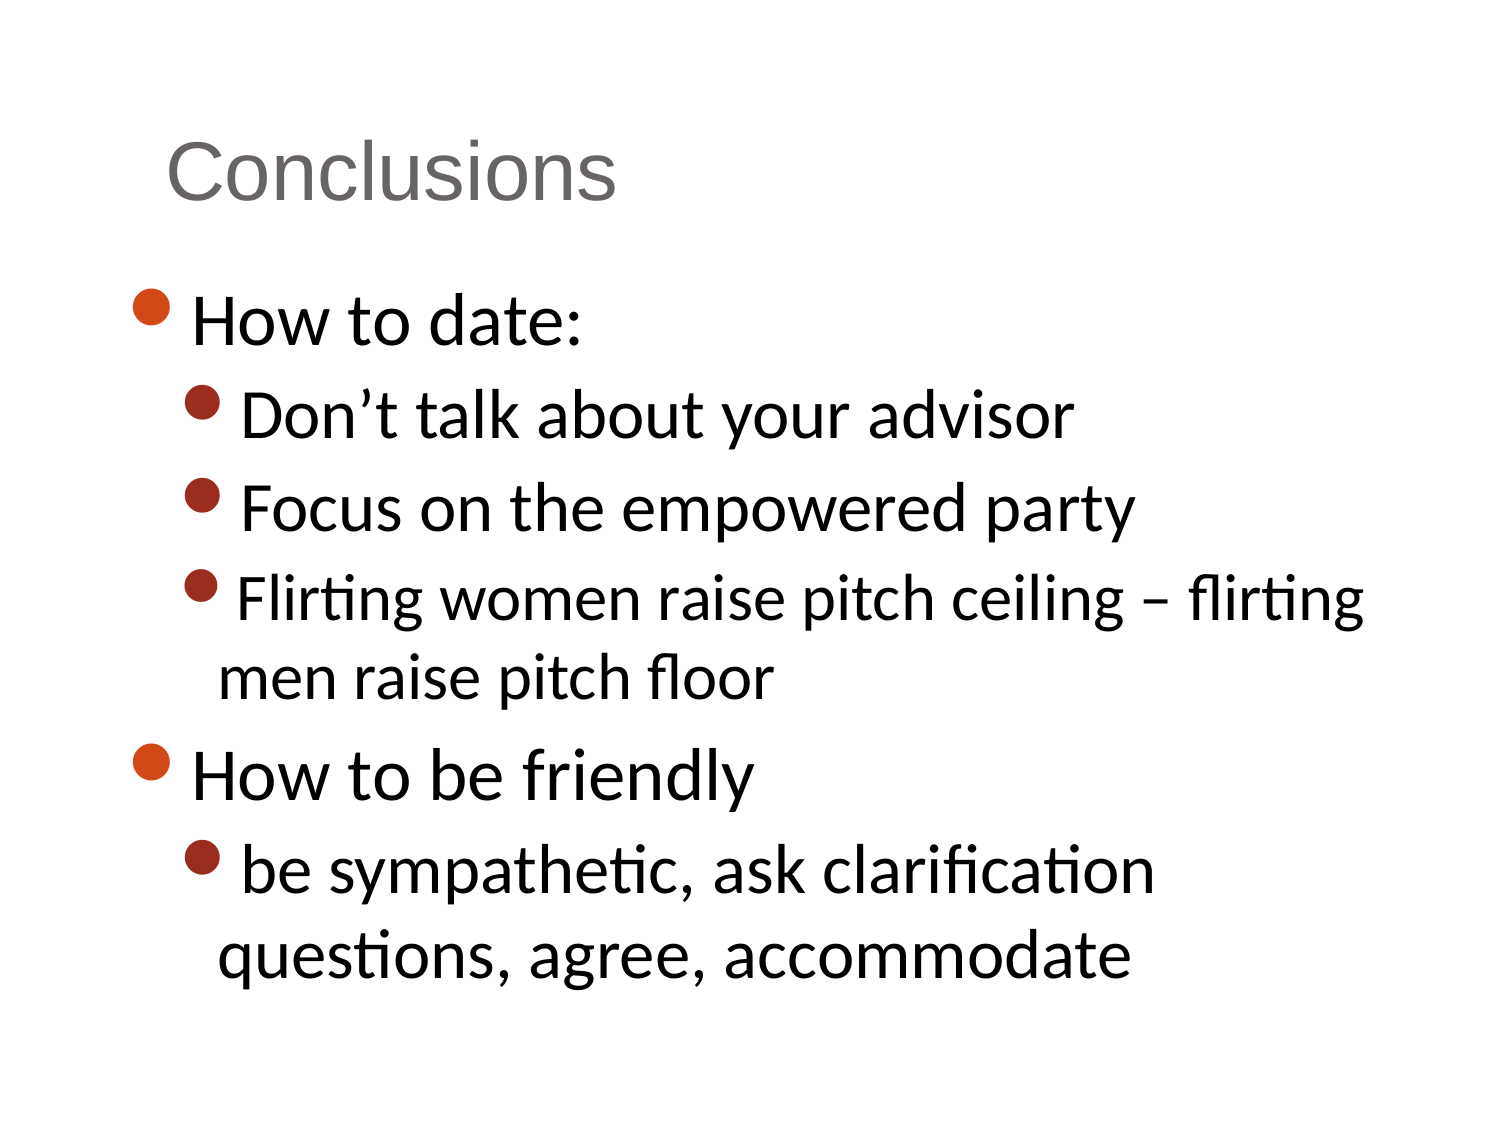

# Conclusions
How to date:
Don’t talk about your advisor
Focus on the empowered party
Flirting women raise pitch ceiling – flirting men raise pitch floor
How to be friendly
be sympathetic, ask clarification questions, agree, accommodate